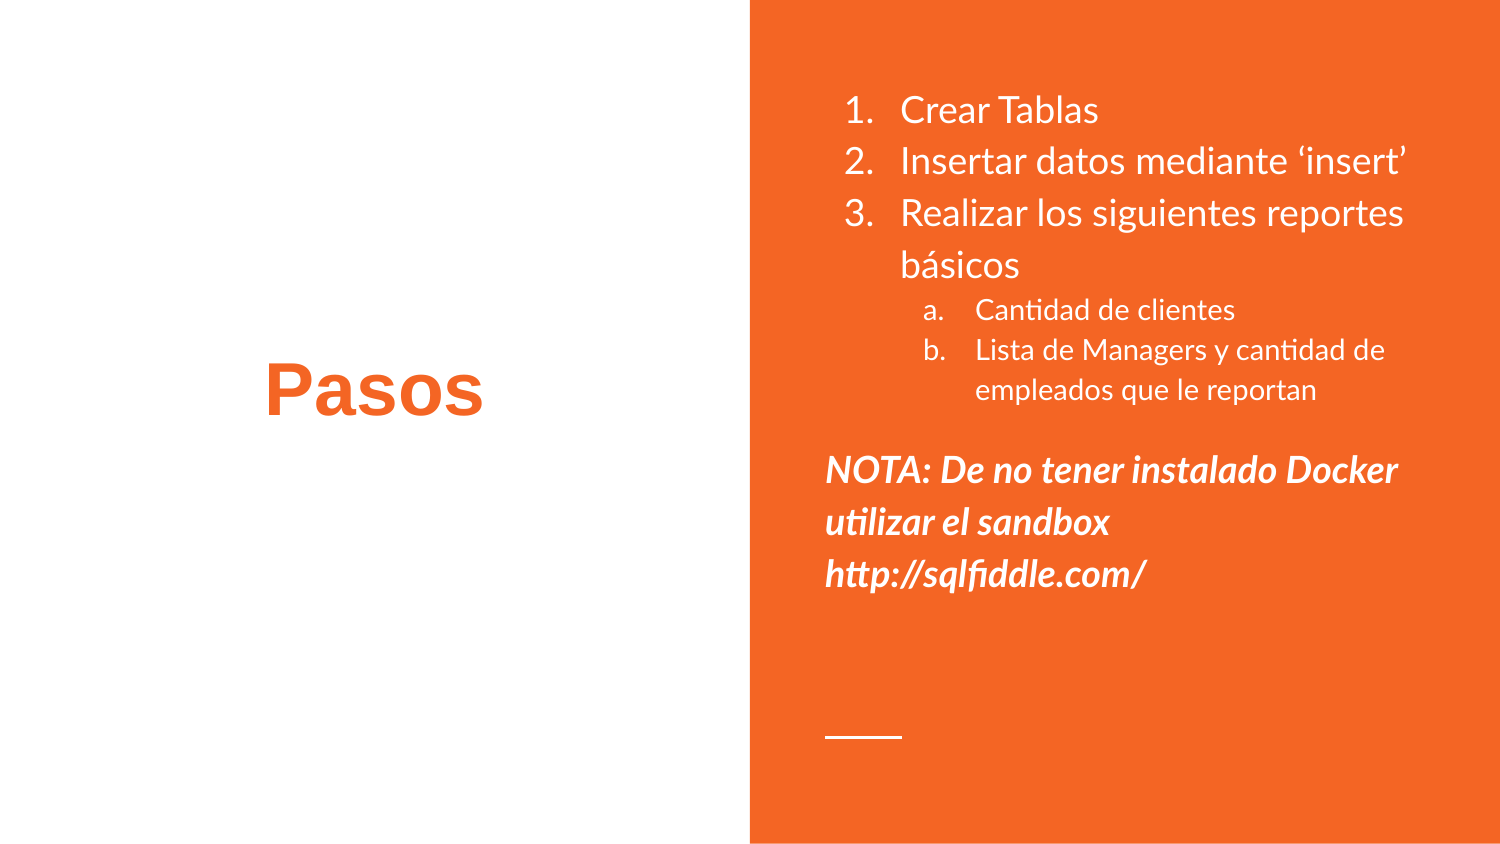

Crear Tablas
Insertar datos mediante ‘insert’
Realizar los siguientes reportes básicos
Cantidad de clientes
Lista de Managers y cantidad de empleados que le reportan
NOTA: De no tener instalado Docker utilizar el sandbox http://sqlfiddle.com/

# Pasos